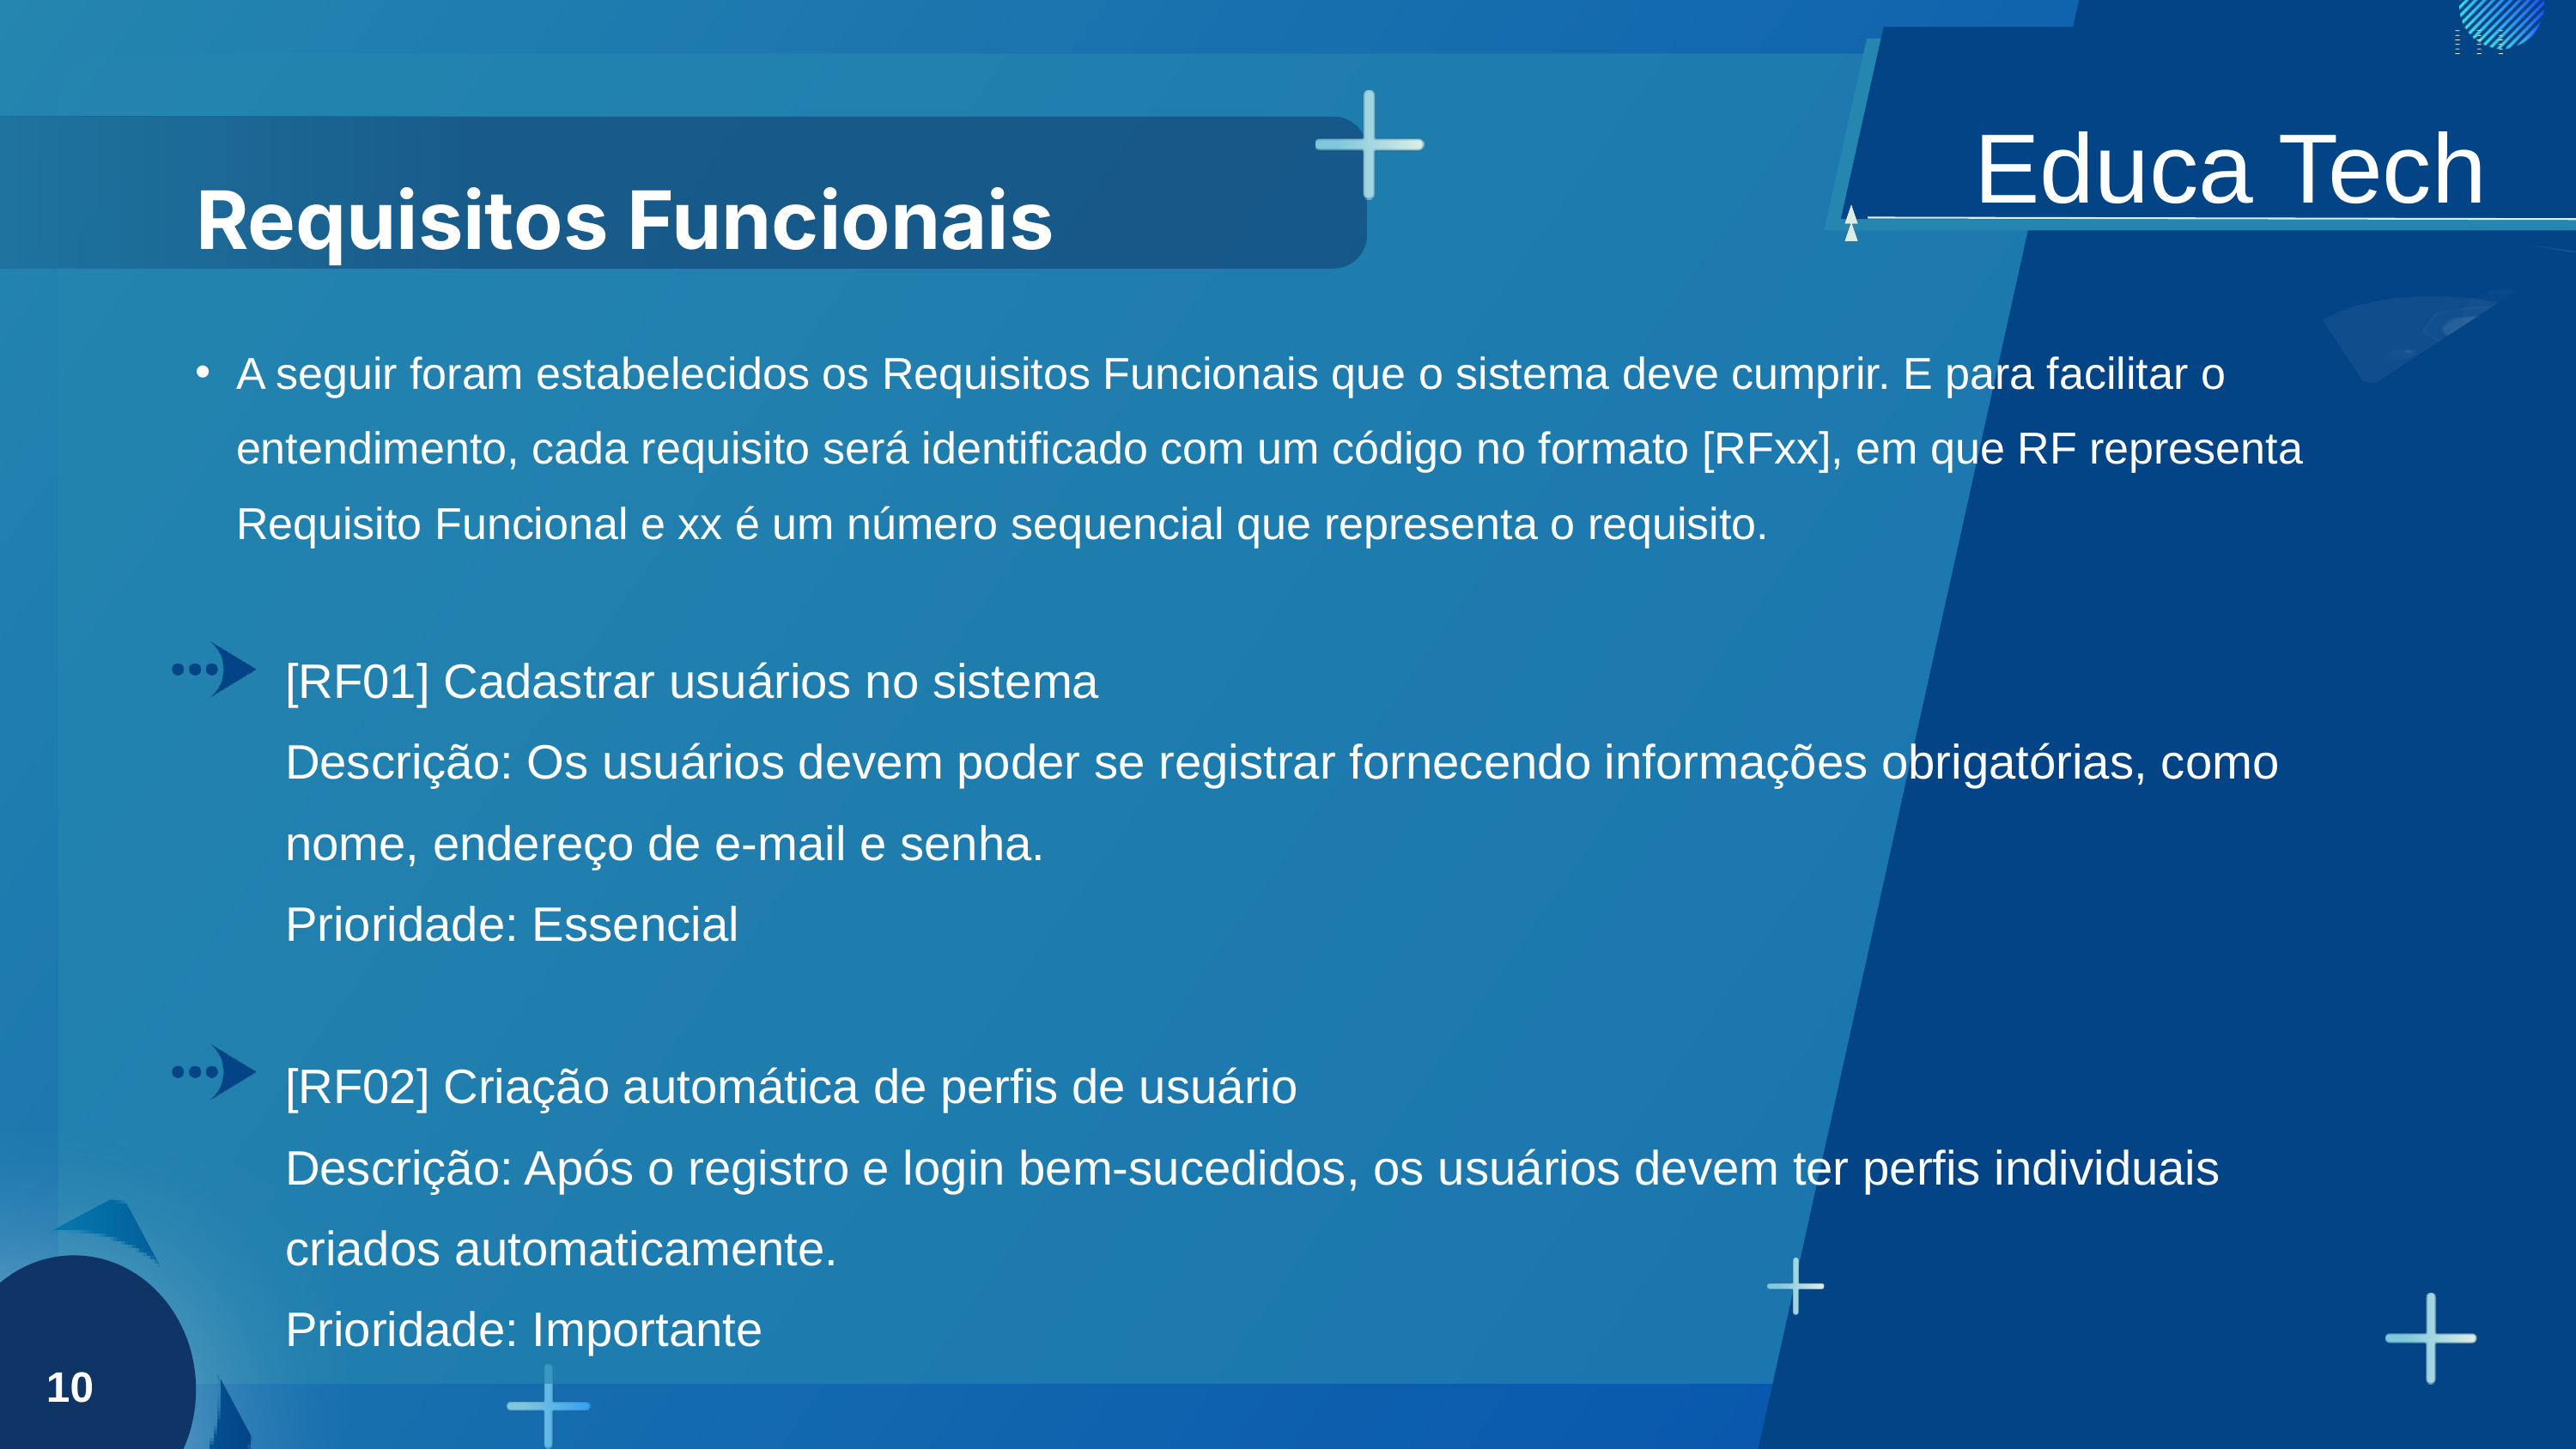

Educa Tech

Requisitos Funcionais
A seguir foram estabelecidos os Requisitos Funcionais que o sistema deve cumprir. E para facilitar o entendimento, cada requisito será identificado com um código no formato [RFxx], em que RF representa Requisito Funcional e xx é um número sequencial que representa o requisito.
[RF01] Cadastrar usuários no sistema
Descrição: Os usuários devem poder se registrar fornecendo informações obrigatórias, como nome, endereço de e-mail e senha.
Prioridade: Essencial

[RF02] Criação automática de perfis de usuário
Descrição: Após o registro e login bem-sucedidos, os usuários devem ter perfis individuais criados automaticamente.
Prioridade: Importante

10